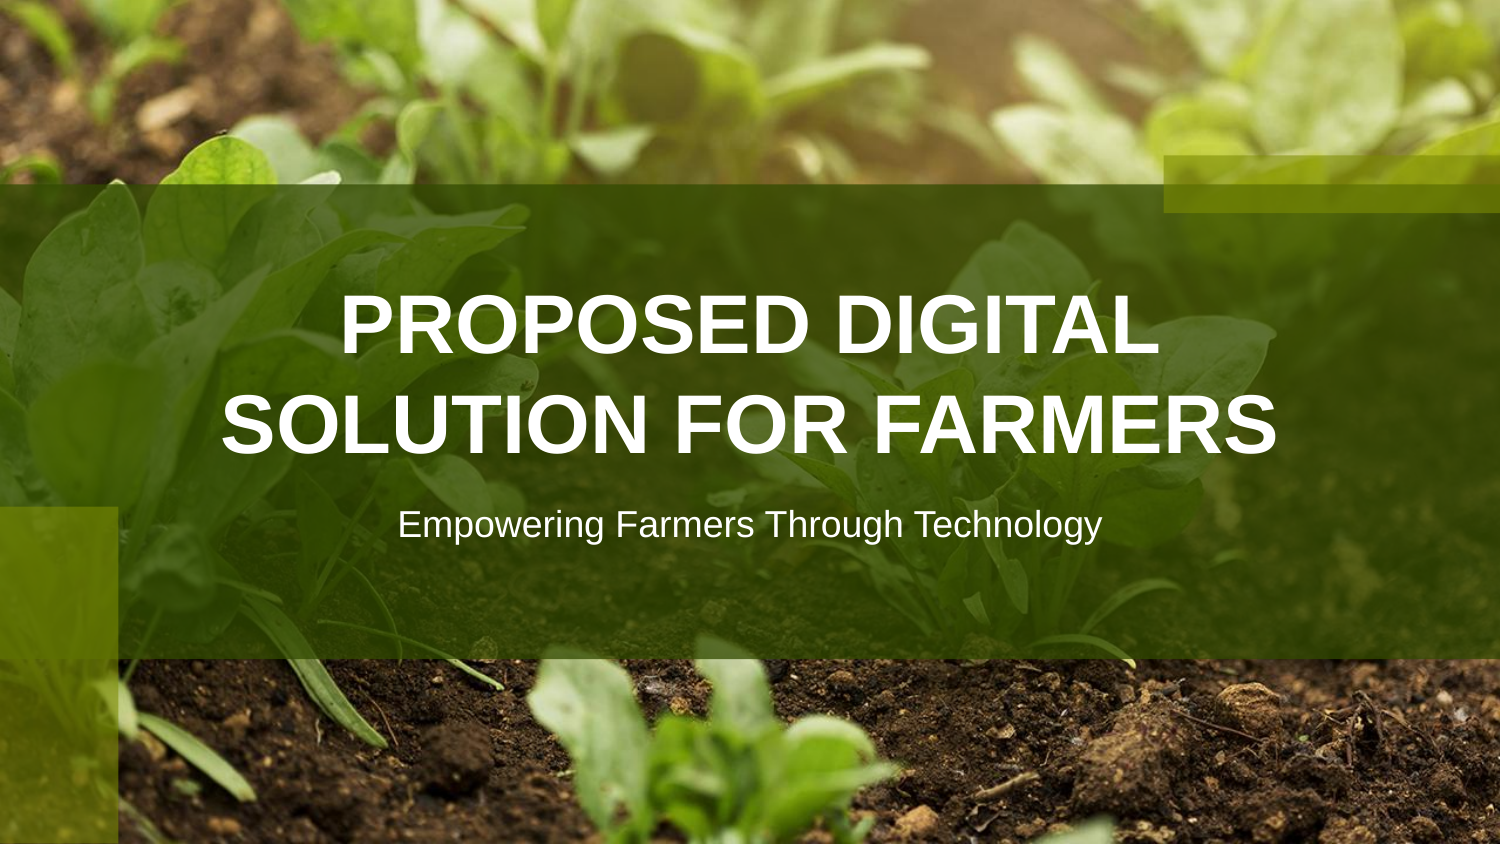

# PROPOSED DIGITAL SOLUTION FOR FARMERS
Empowering Farmers Through Technology